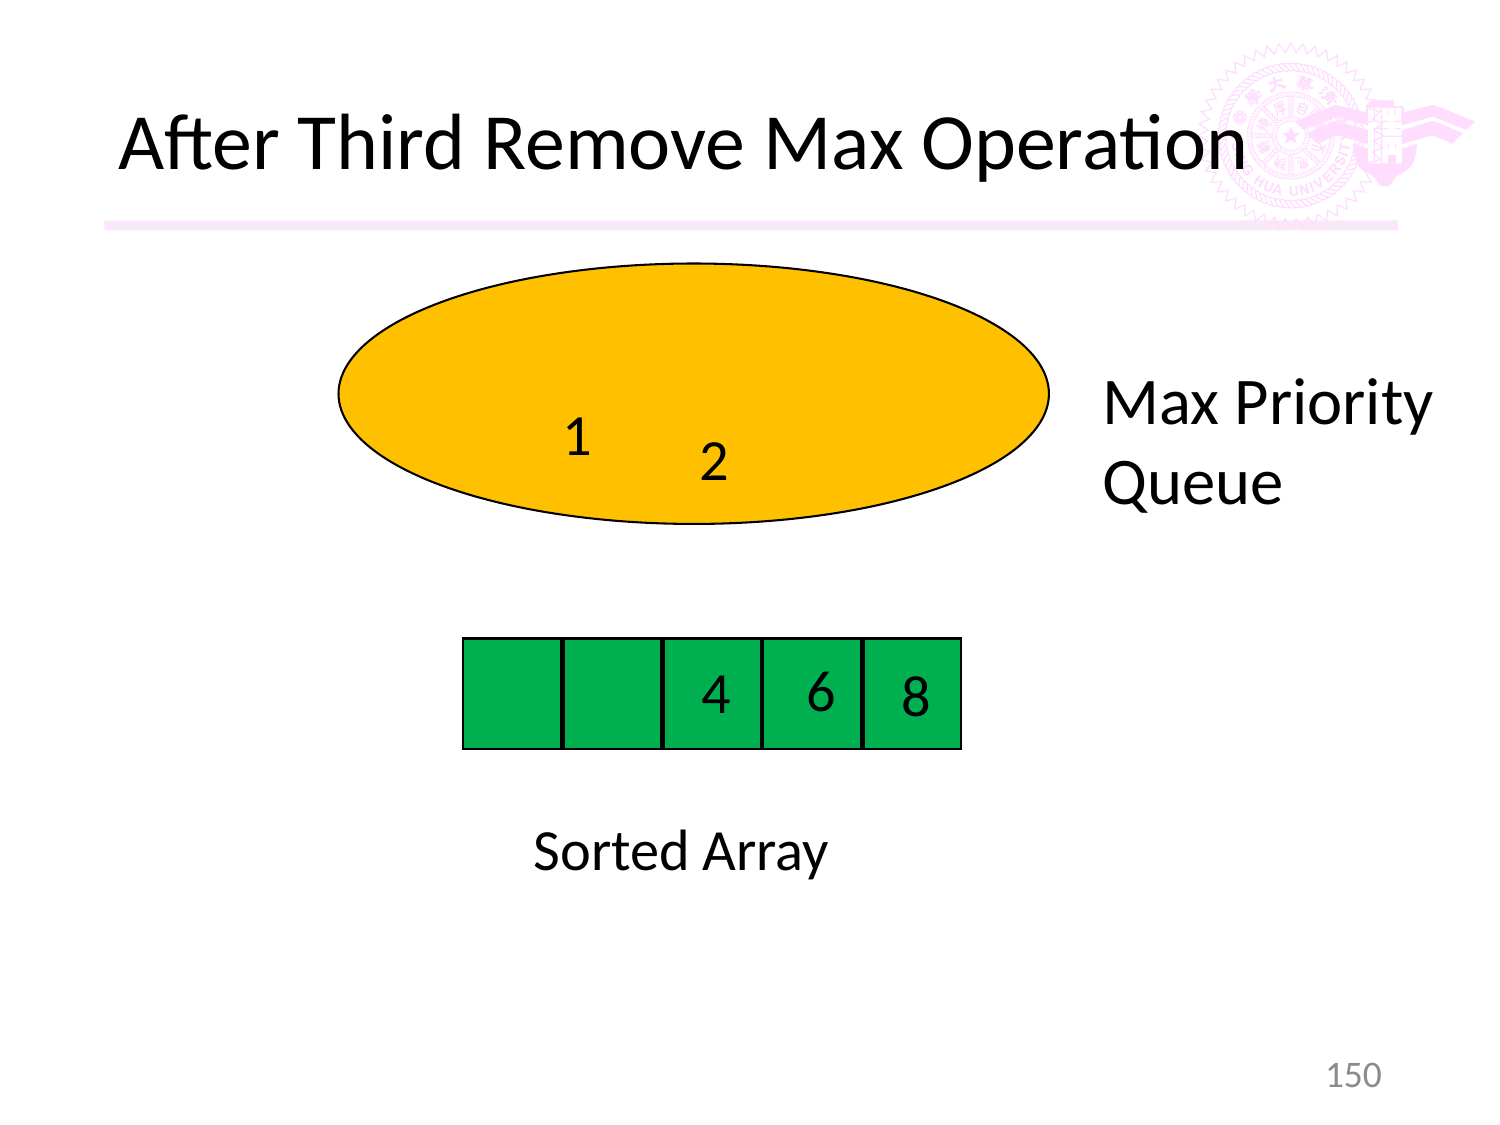

# After Third Remove Max Operation

Max Priority Queue
1
2

6
4
8
Sorted Array
150